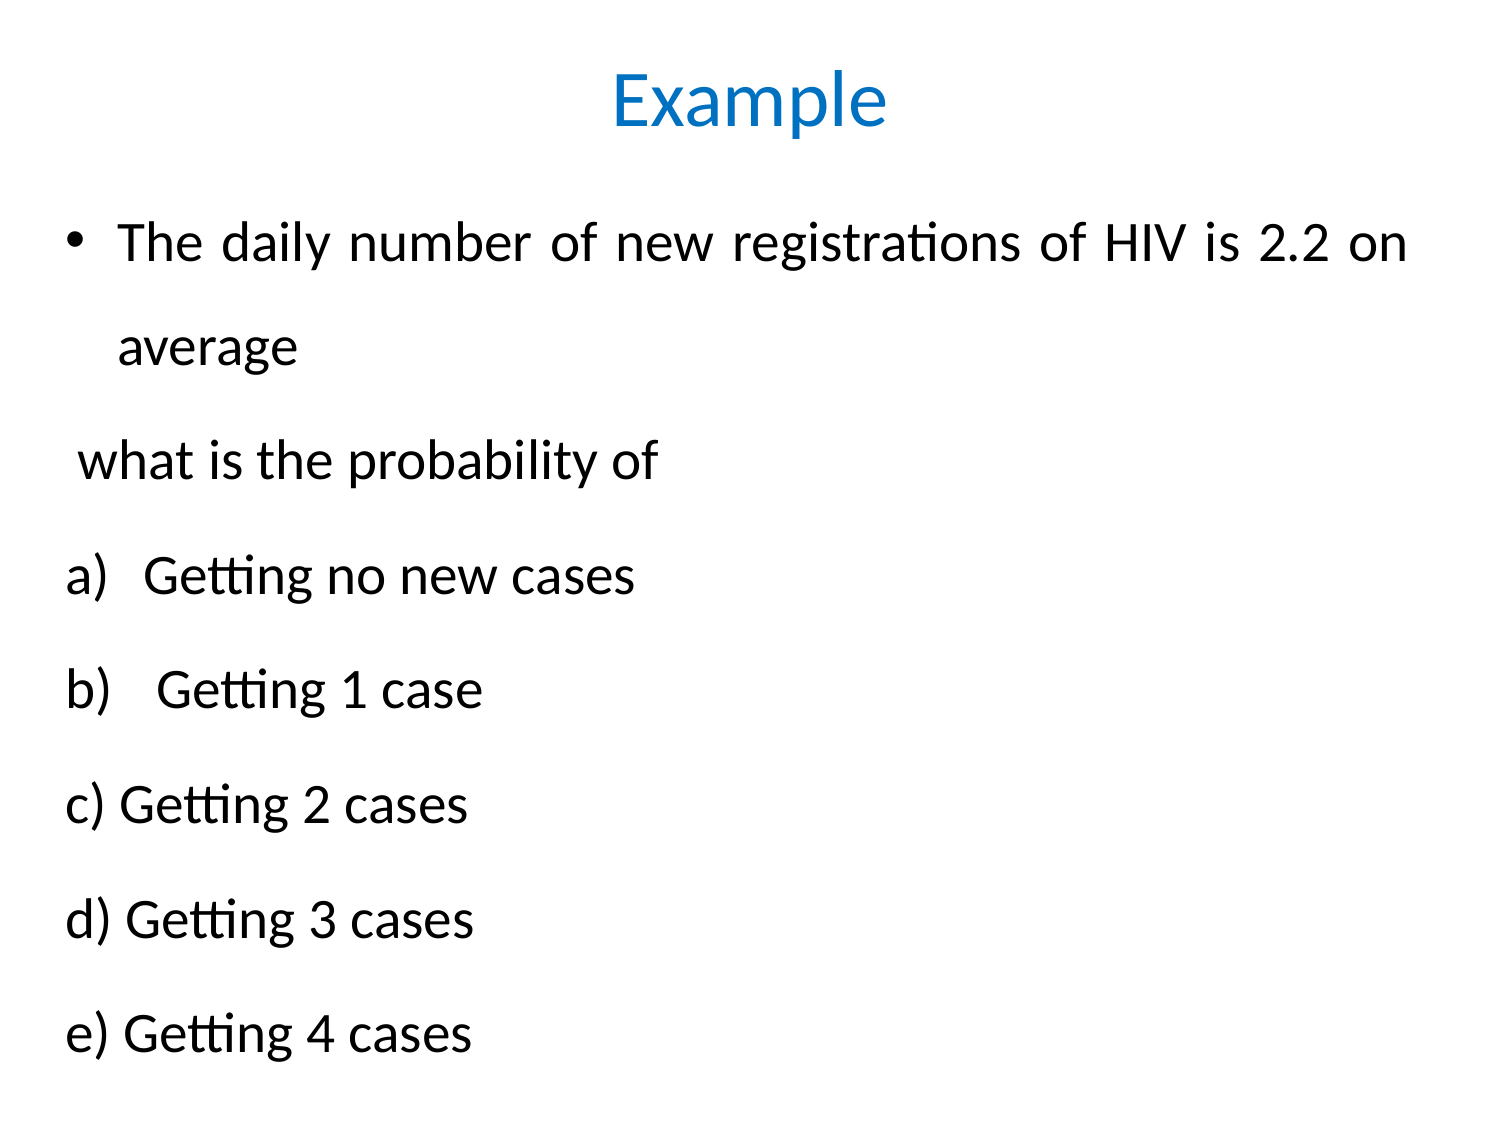

# Example
The daily number of new registrations of HIV is 2.2 on average
 what is the probability of
Getting no new cases
 Getting 1 case
c) Getting 2 cases
d) Getting 3 cases
e) Getting 4 cases